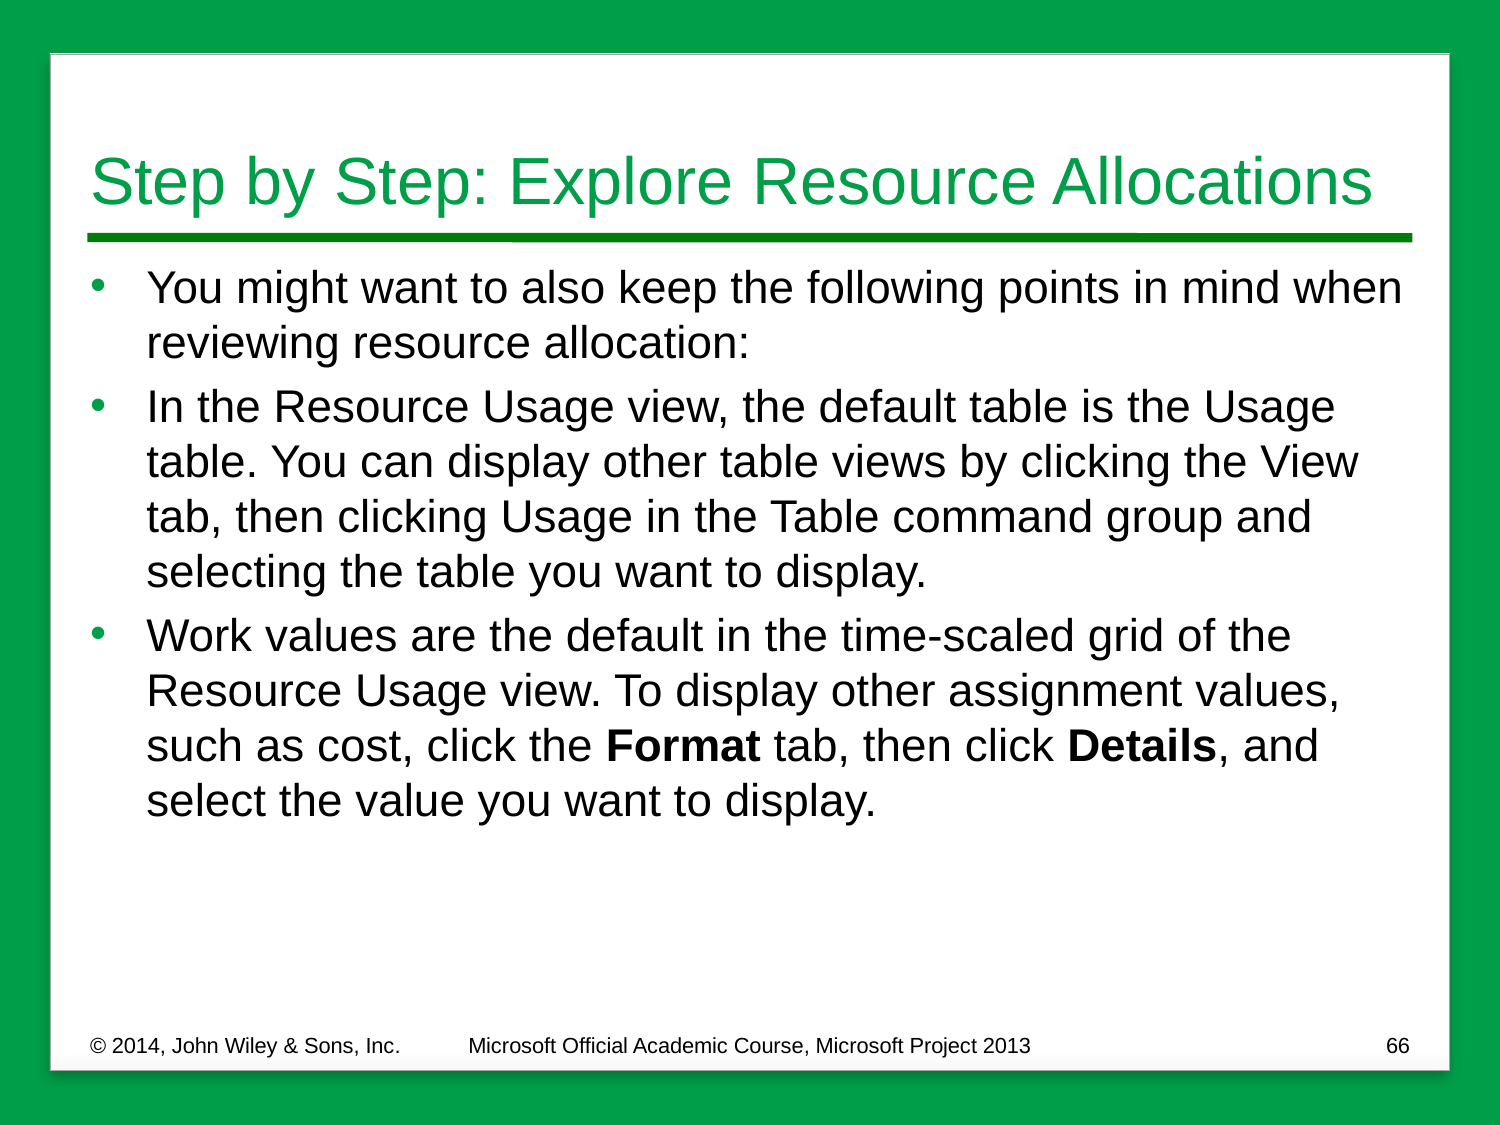

# Step by Step: Explore Resource Allocations
You might want to also keep the following points in mind when reviewing resource allocation:
In the Resource Usage view, the default table is the Usage table. You can display other table views by clicking the View tab, then clicking Usage in the Table command group and selecting the table you want to display.
Work values are the default in the time-scaled grid of the Resource Usage view. To display other assignment values, such as cost, click the Format tab, then click Details, and select the value you want to display.
© 2014, John Wiley & Sons, Inc.
Microsoft Official Academic Course, Microsoft Project 2013
66